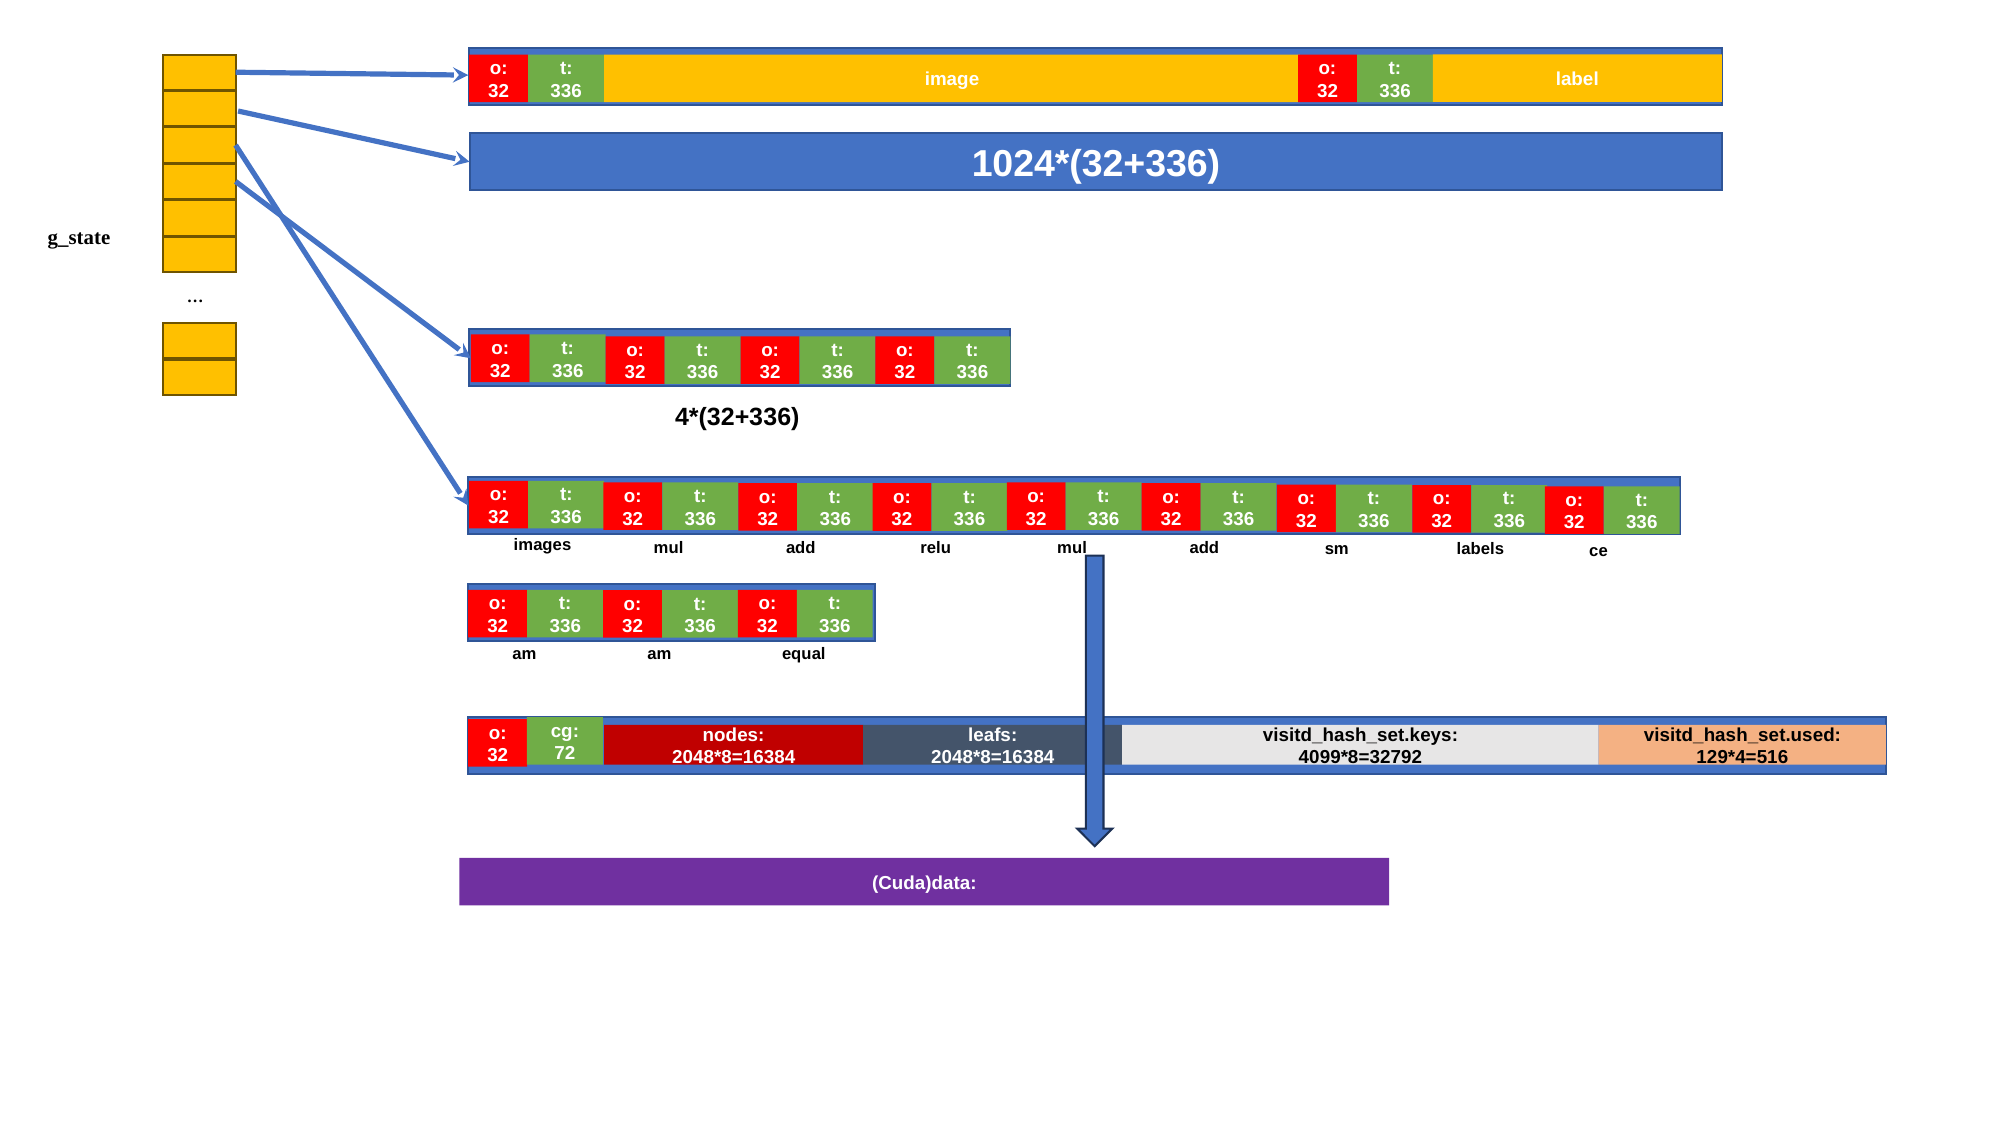

label

o:
32
t:
336
image
o:
32
t:
336

1024*(32+336)

g_state

…

o:
32
t:
336
o:
32
t:
336
o:
32
t:
336
o:
32
t:
336

4*(32+336)

o:
32
t:
336
o:
32
t:
336
o:
32
t:
336
o:
32
t:
336
o:
32
t:
336
o:
32
t:
336
o:
32
t:
336
o:
32
t:
336
o:
32
t:
336
images
mul
add
mul
add
relu
labels
sm
ce

o:
32
t:
336
o:
32
t:
336
o:
32
t:
336
am
equal
am

cg:
72
o:
32
nodes:
2048*8=16384
leafs:
2048*8=16384
visitd_hash_set.keys:
4099*8=32792
visitd_hash_set.used:
129*4=516
(Cuda)data: